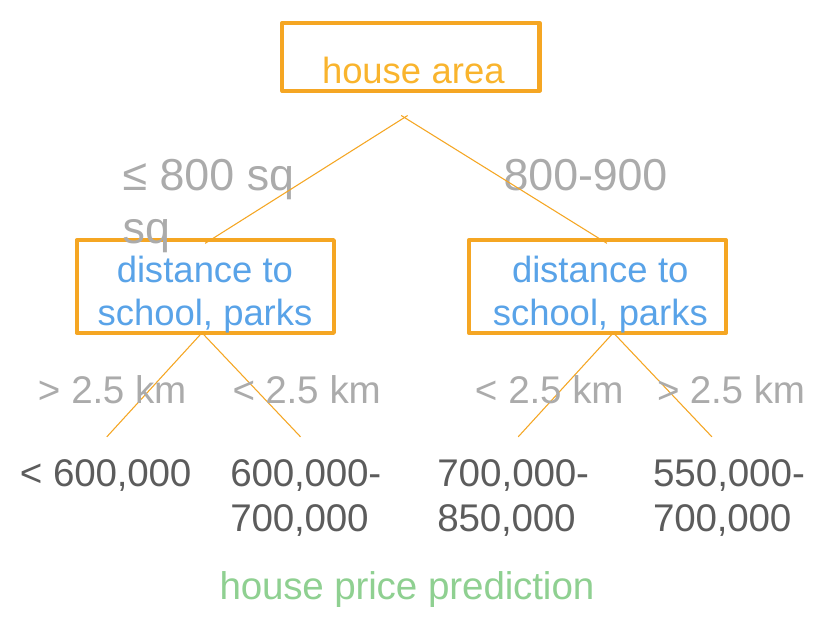

house area

# ≤ 800 sq	800-900 sq
distance to  school, parks
distance to  school, parks

> 2.5 km	< 2.5 km
< 2.5 km	> 2.5 km
< 600,000
600,000-
700,000
700,000-
850,000
550,000-
700,000
house price prediction